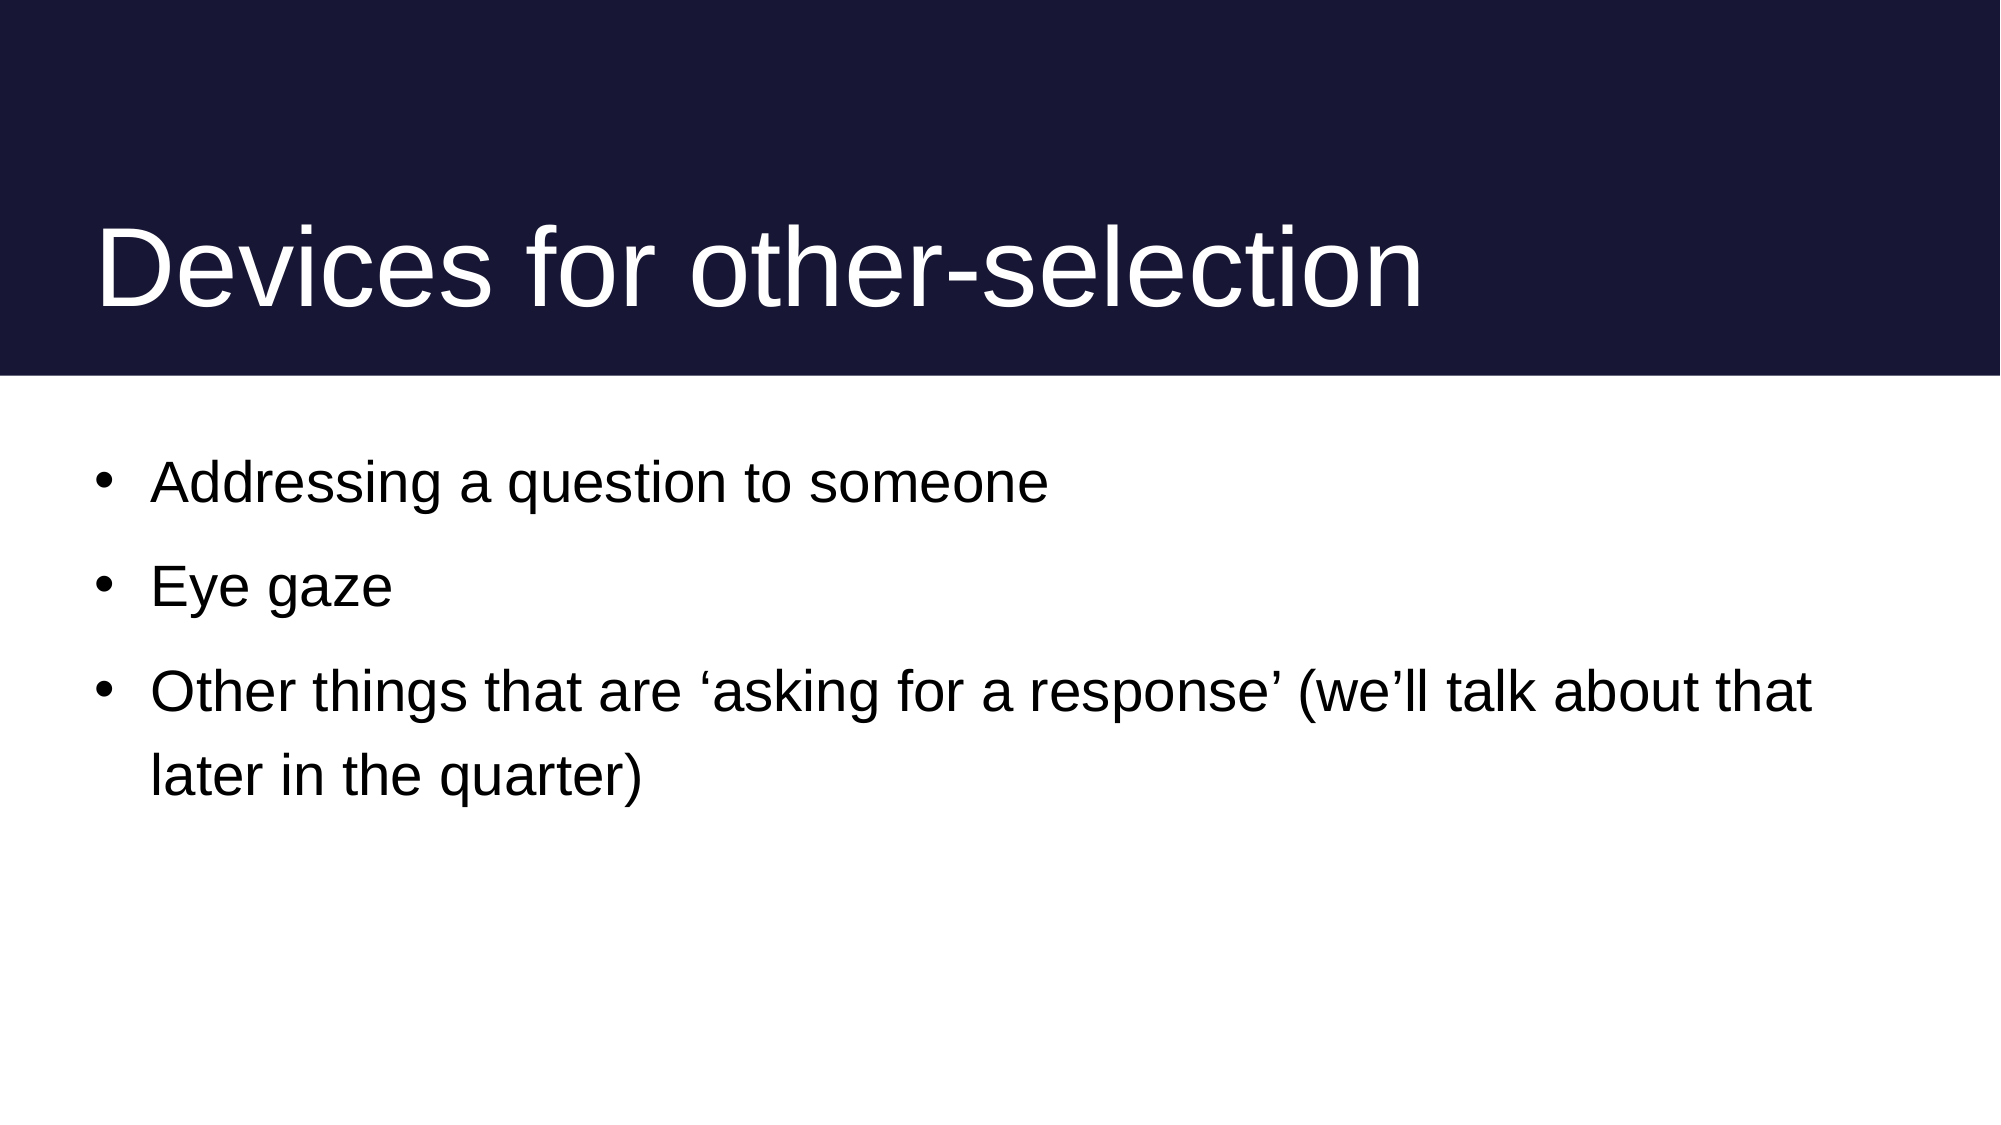

# Devices for other-selection
Addressing a question to someone
Eye gaze
Other things that are ‘asking for a response’ (we’ll talk about that later in the quarter)